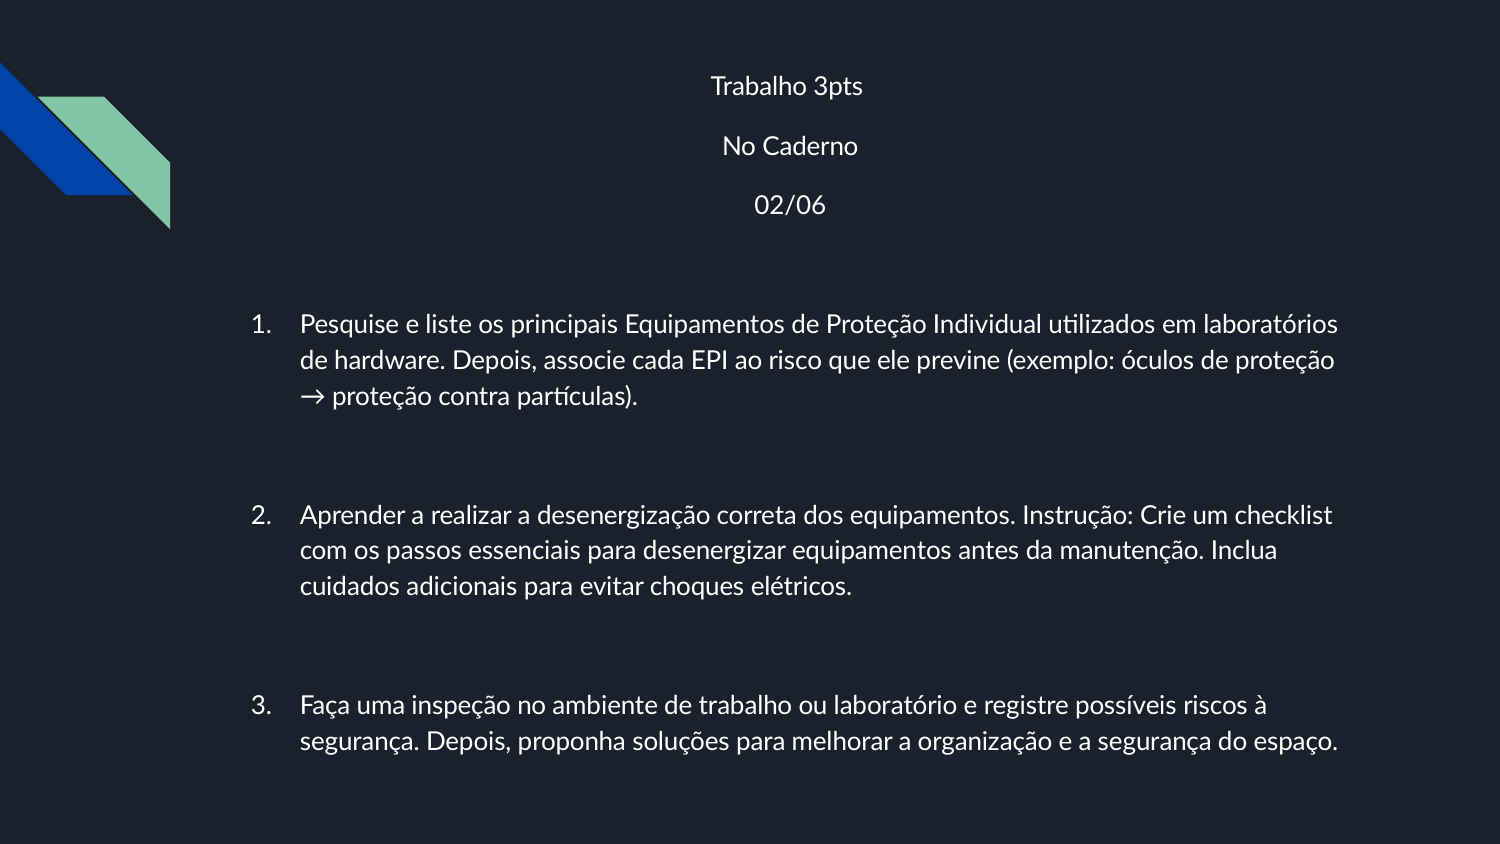

Trabalho 3pts
No Caderno
02/06

Pesquise e liste os principais Equipamentos de Proteção Individual utilizados em laboratórios de hardware. Depois, associe cada EPI ao risco que ele previne (exemplo: óculos de proteção → proteção contra partículas).

Aprender a realizar a desenergização correta dos equipamentos. Instrução: Crie um checklist com os passos essenciais para desenergizar equipamentos antes da manutenção. Inclua cuidados adicionais para evitar choques elétricos.

Faça uma inspeção no ambiente de trabalho ou laboratório e registre possíveis riscos à segurança. Depois, proponha soluções para melhorar a organização e a segurança do espaço.